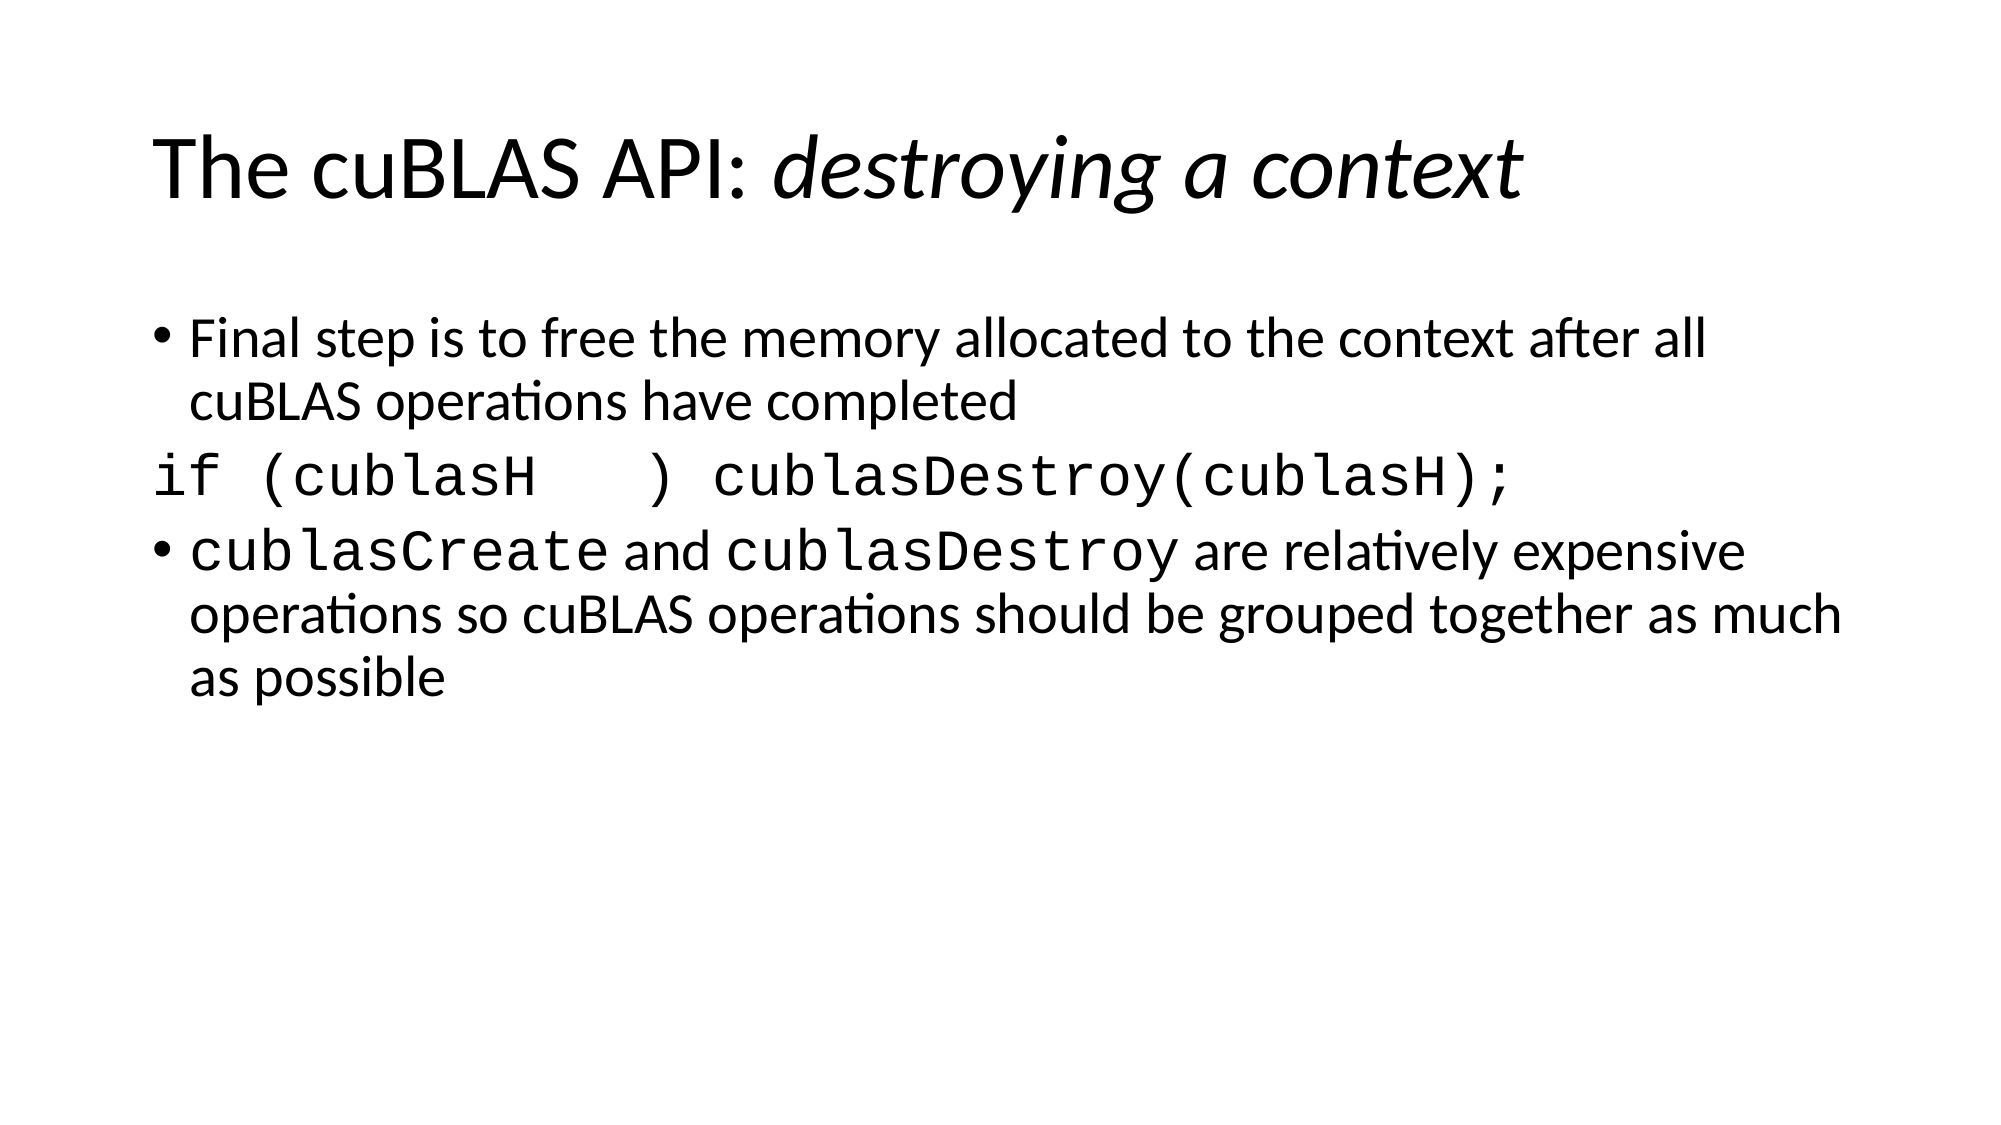

# The cuBLAS API: destroying a context
Final step is to free the memory allocated to the context after all cuBLAS operations have completed
if (cublasH   ) cublasDestroy(cublasH);
cublasCreate and cublasDestroy are relatively expensive operations so cuBLAS operations should be grouped together as much as possible